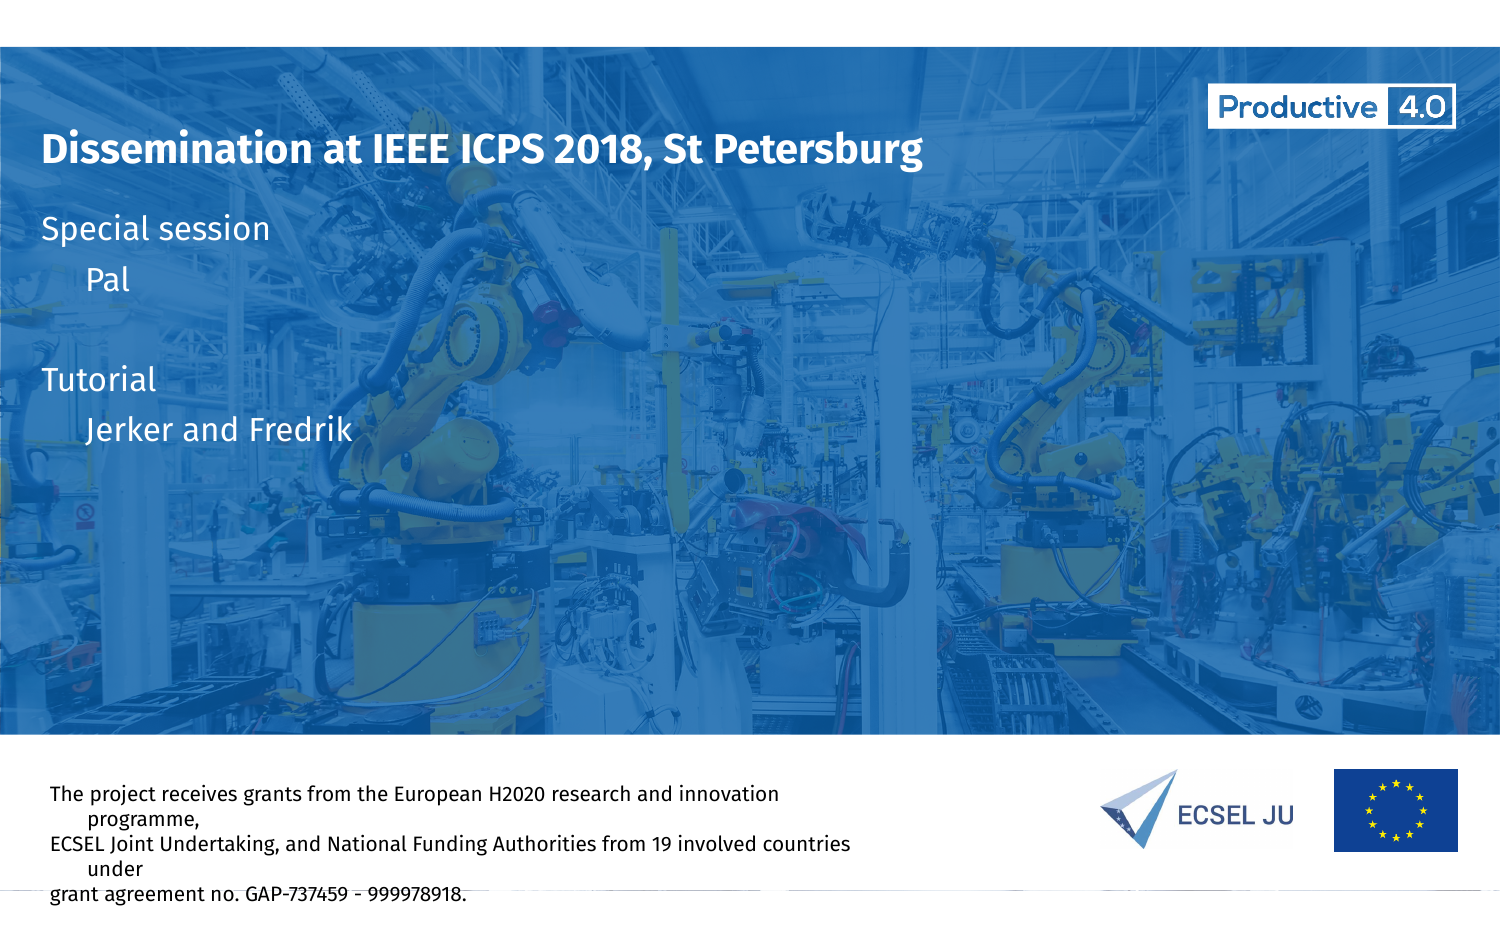

# Dissemination at IEEE ICPS 2018, St Petersburg
Special session
Pal

Tutorial
Jerker and Fredrik